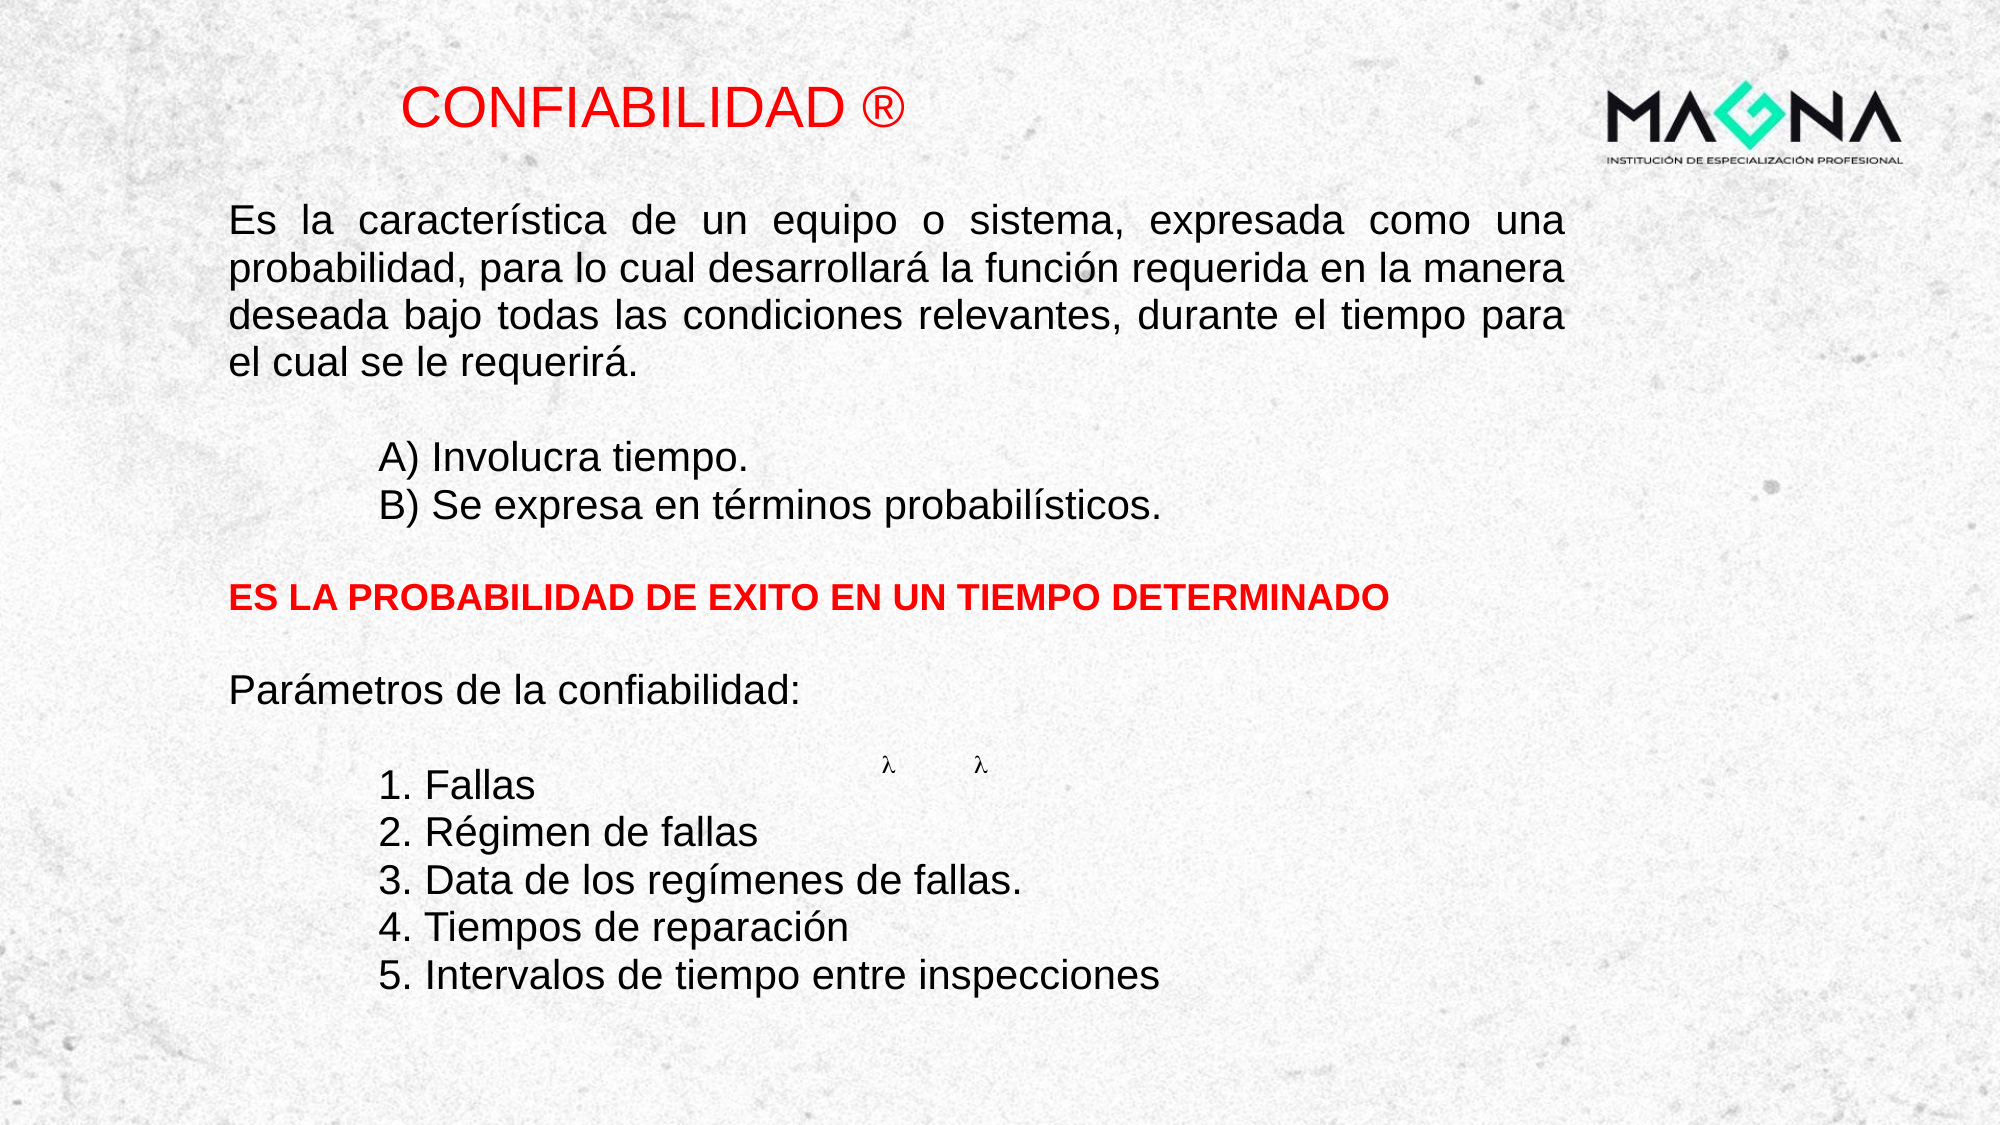

CONFIABILIDAD ®

Es la característica de un equipo o sistema, expresada como una probabilidad, para lo cual desarrollará la función requerida en la manera deseada bajo todas las condiciones relevantes, durante el tiempo para el cual se le requerirá.

	A) Involucra tiempo.
	B) Se expresa en términos probabilísticos.

ES LA PROBABILIDAD DE EXITO EN UN TIEMPO DETERMINADO

Parámetros de la confiabilidad:

	1. Fallas
	2. Régimen de fallas
	3. Data de los regímenes de fallas.
	4. Tiempos de reparación
	5. Intervalos de tiempo entre inspecciones